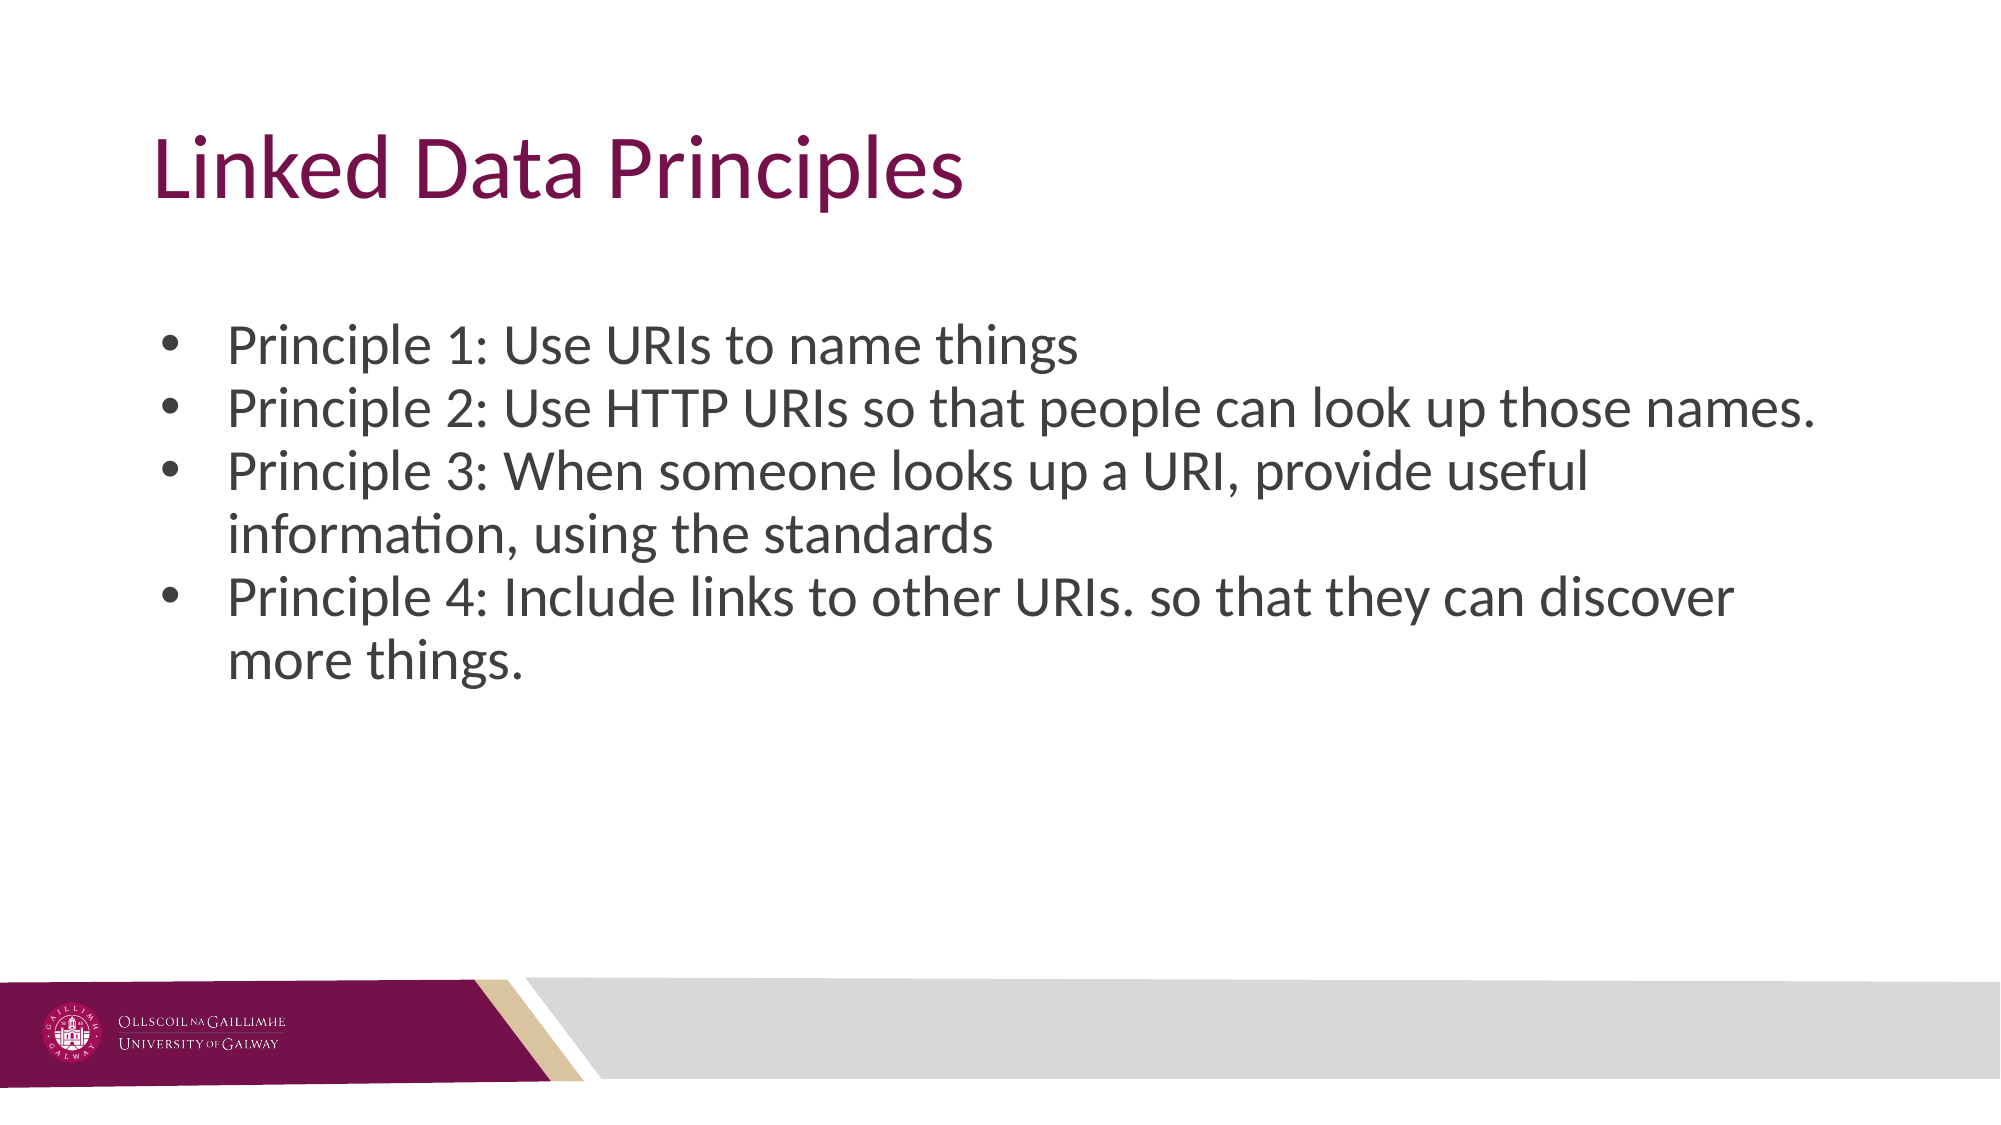

# Linked Data Principles
Principle 1: Use URIs to name things
Principle 2: Use HTTP URIs so that people can look up those names.
Principle 3: When someone looks up a URI, provide useful information, using the standards
Principle 4: Include links to other URIs. so that they can discover more things.